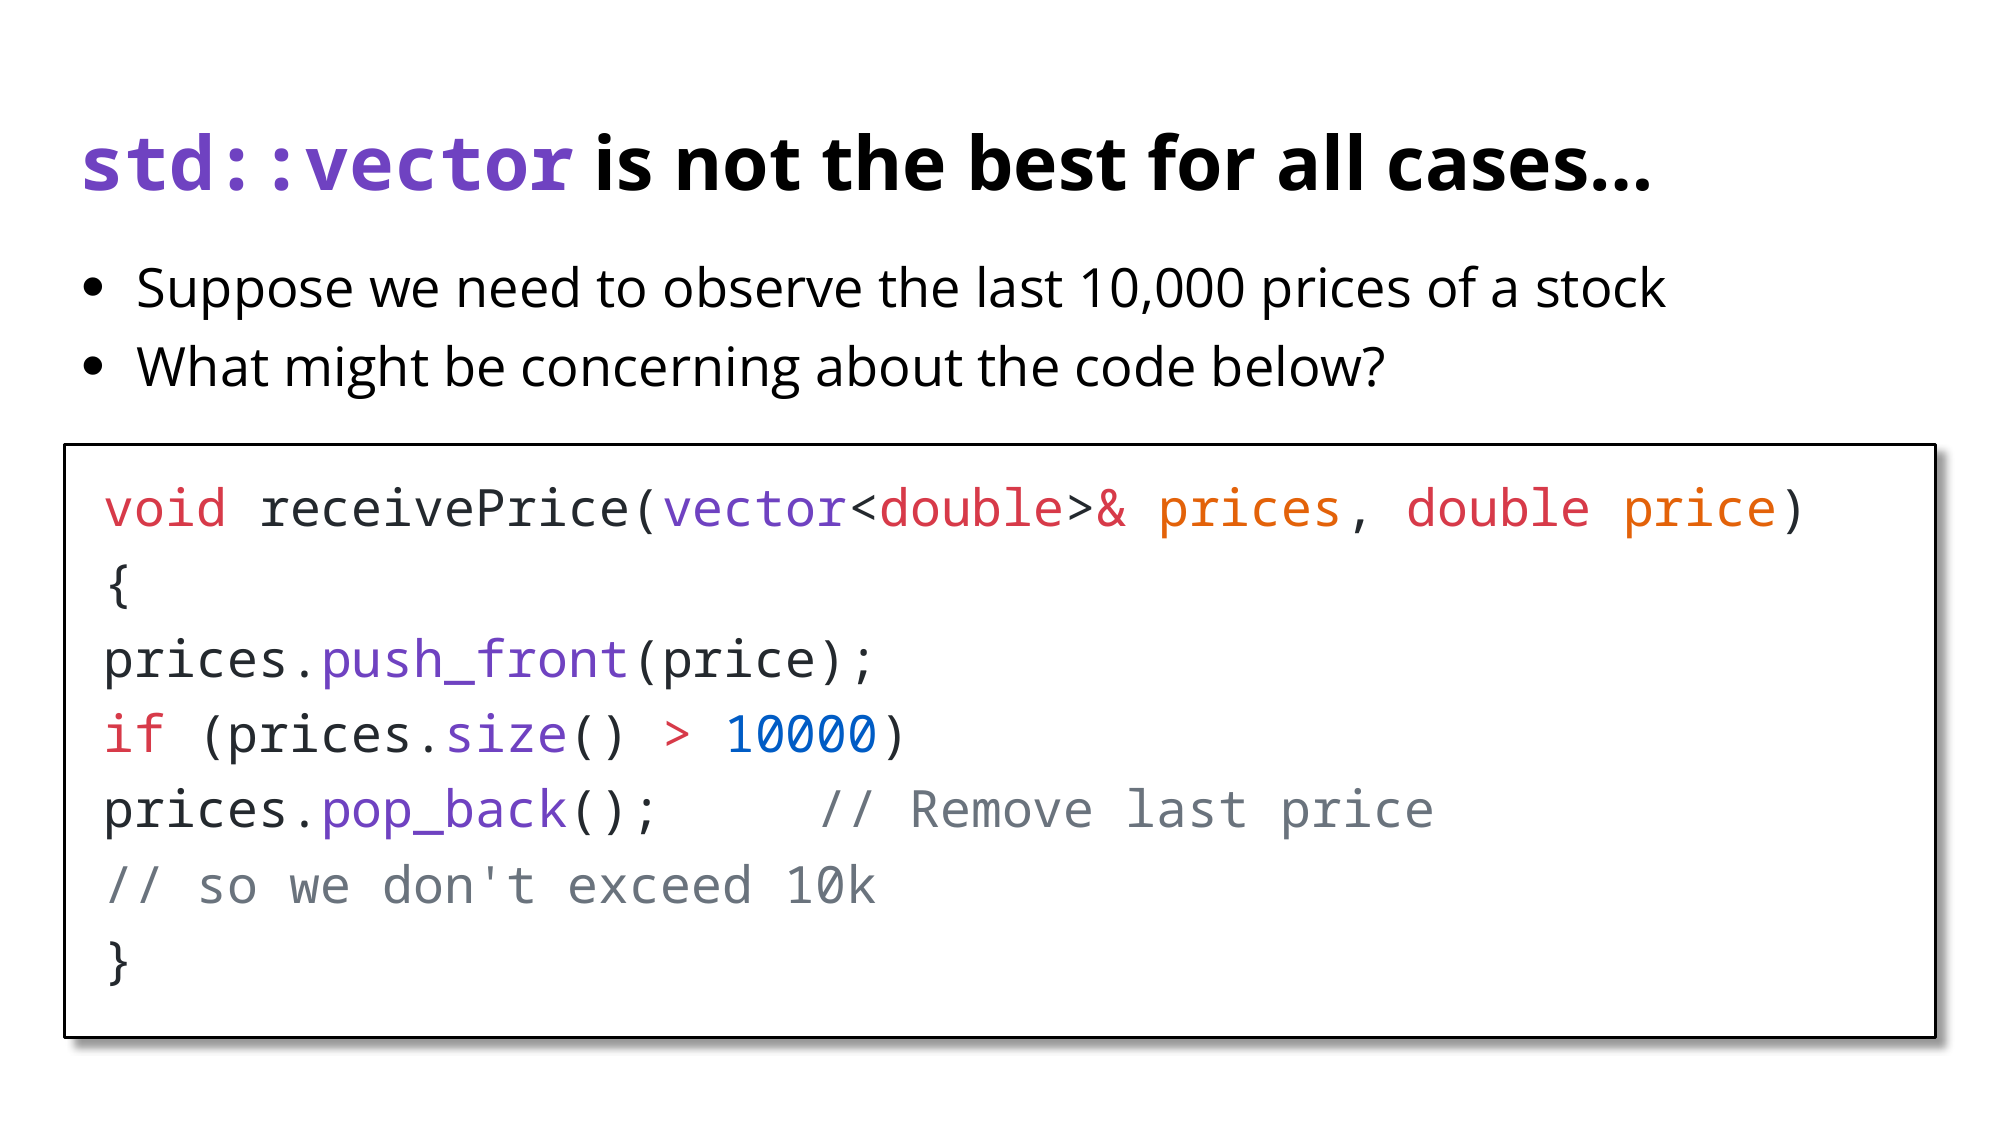

# std::vector is not the best for all cases…
Suppose we need to observe the last 10,000 prices of a stock
What might be concerning about the code below?

void receivePrice(vector<double>& prices, double price)
{
	prices.push_front(price);
	if (prices.size() > 10000)
		prices.pop_back(); 	// Remove last price
											// so we don't exceed 10k
}